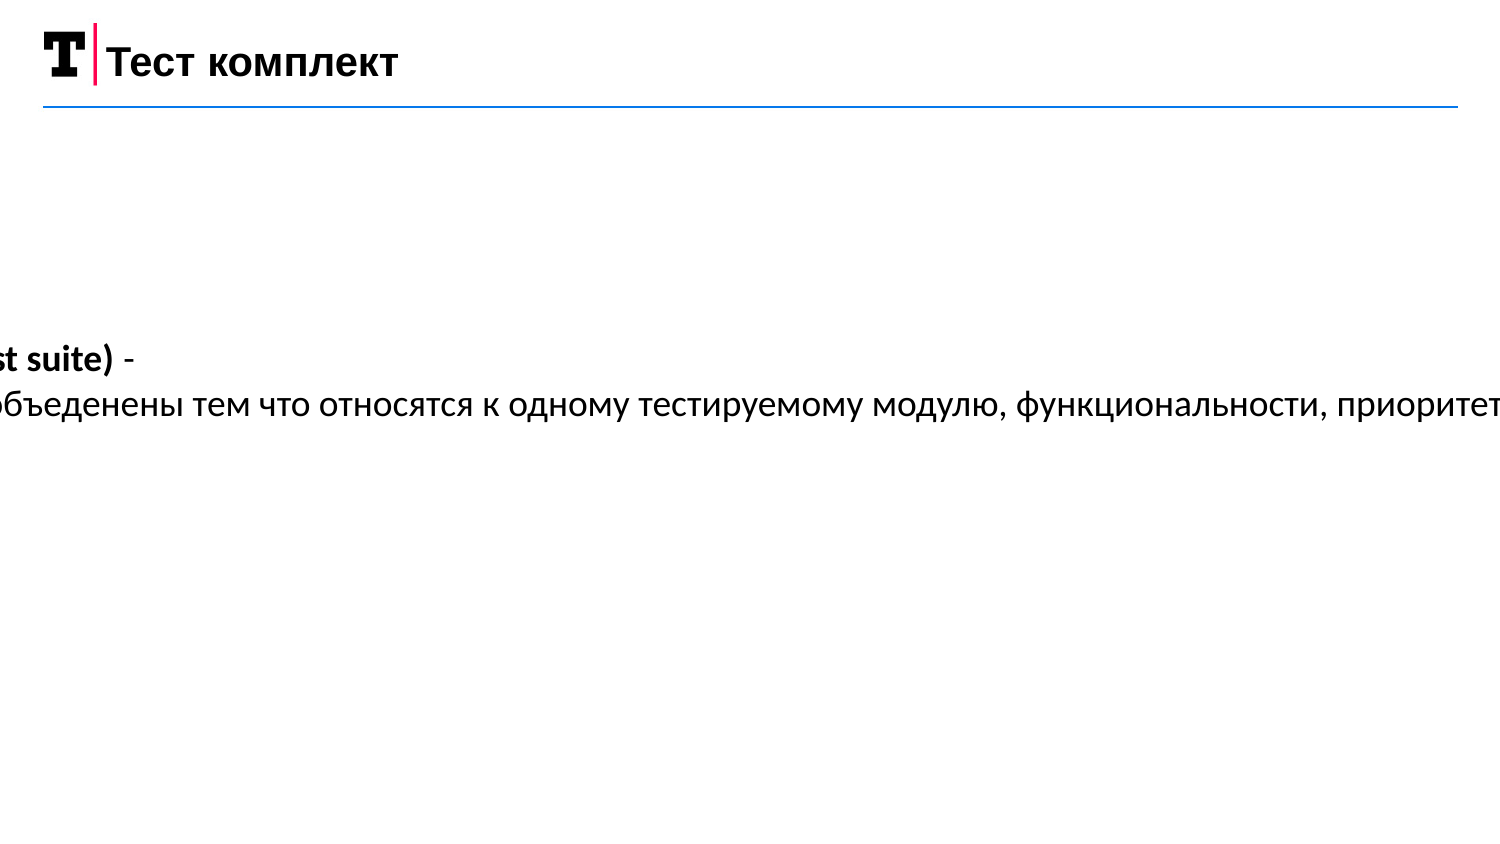

Тест комплект
Набор тестов(тест комплект) (test suite) -
Это набор тест кейсов, которые объеденены тем что относятся к одному тестируемому модулю, функциональности, приоритету или одному типу тестирования
98